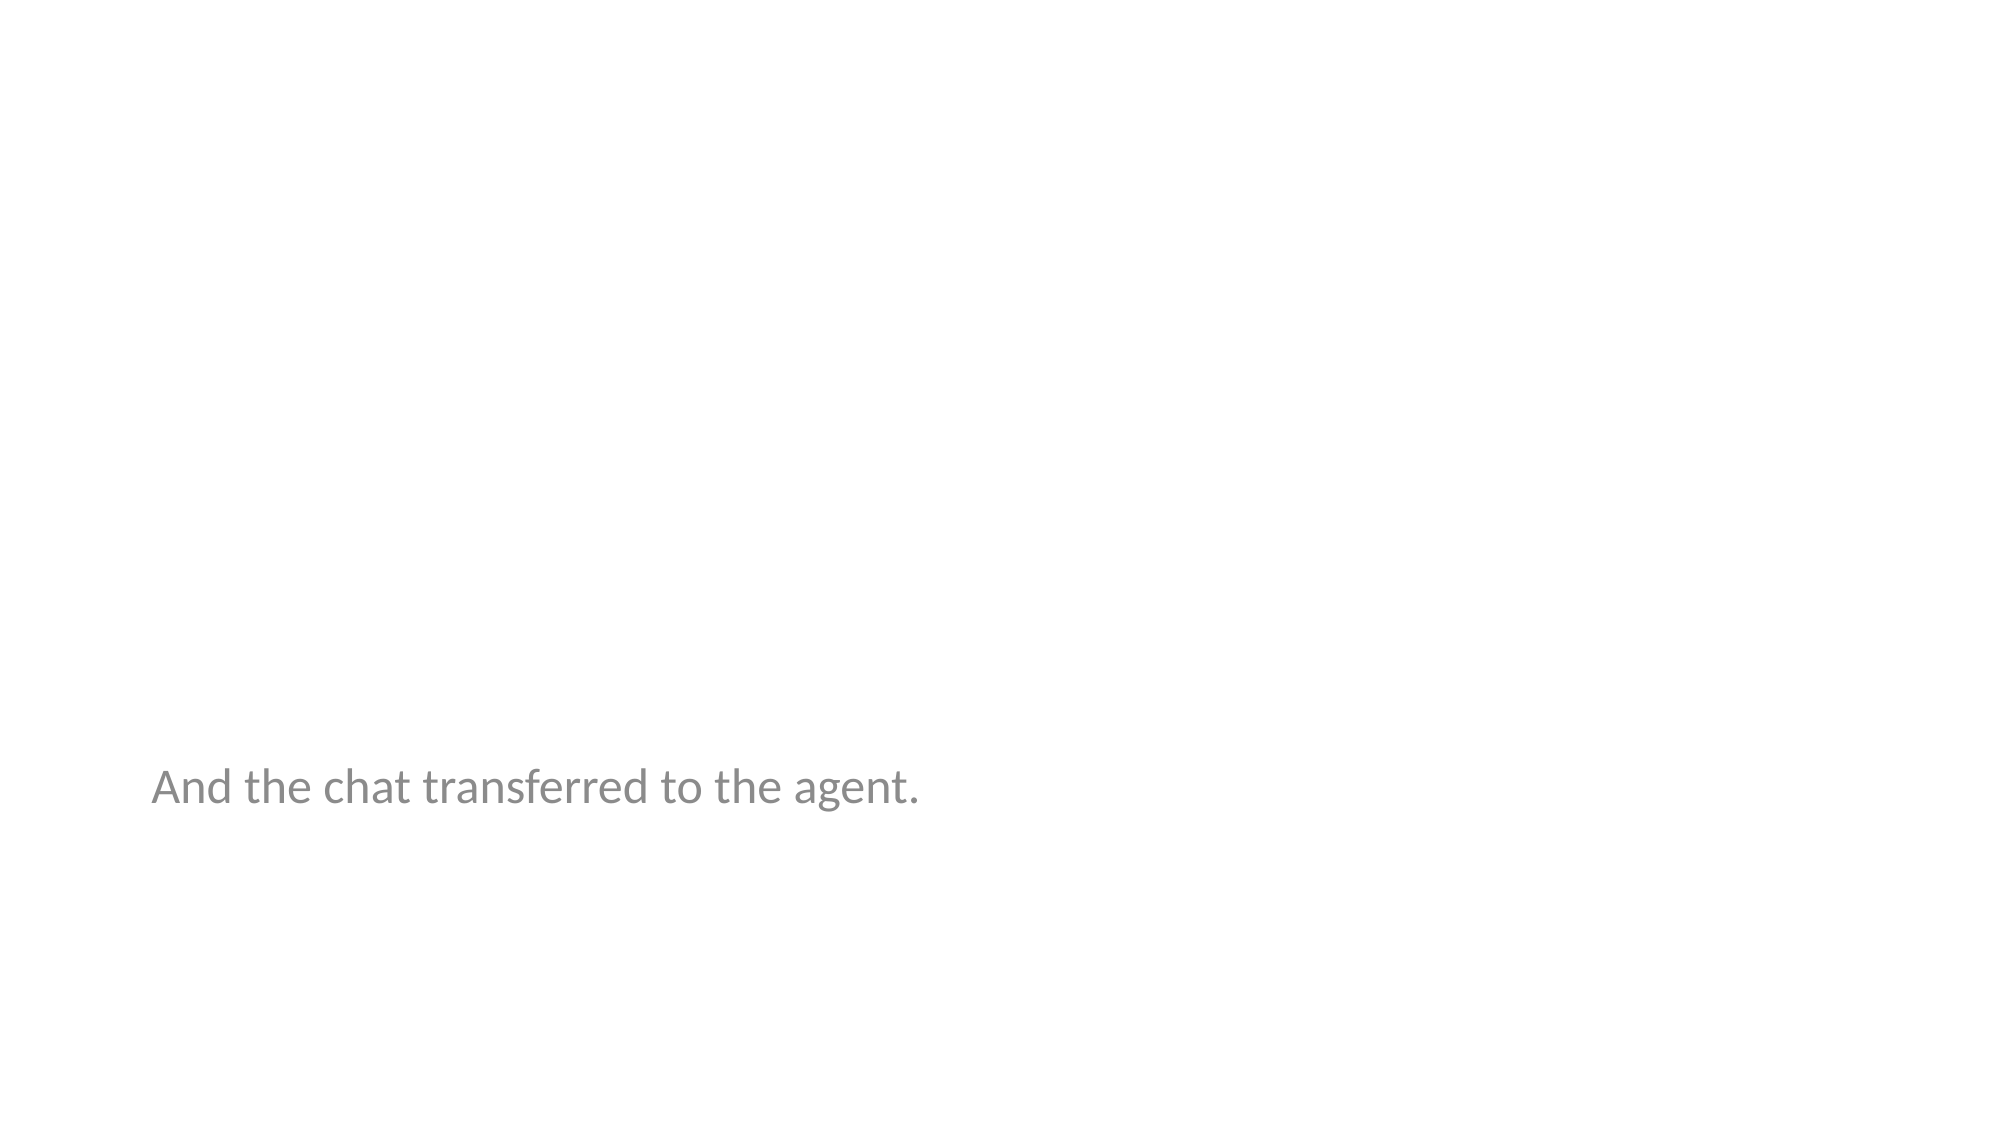

And the chat transferred to the agent.